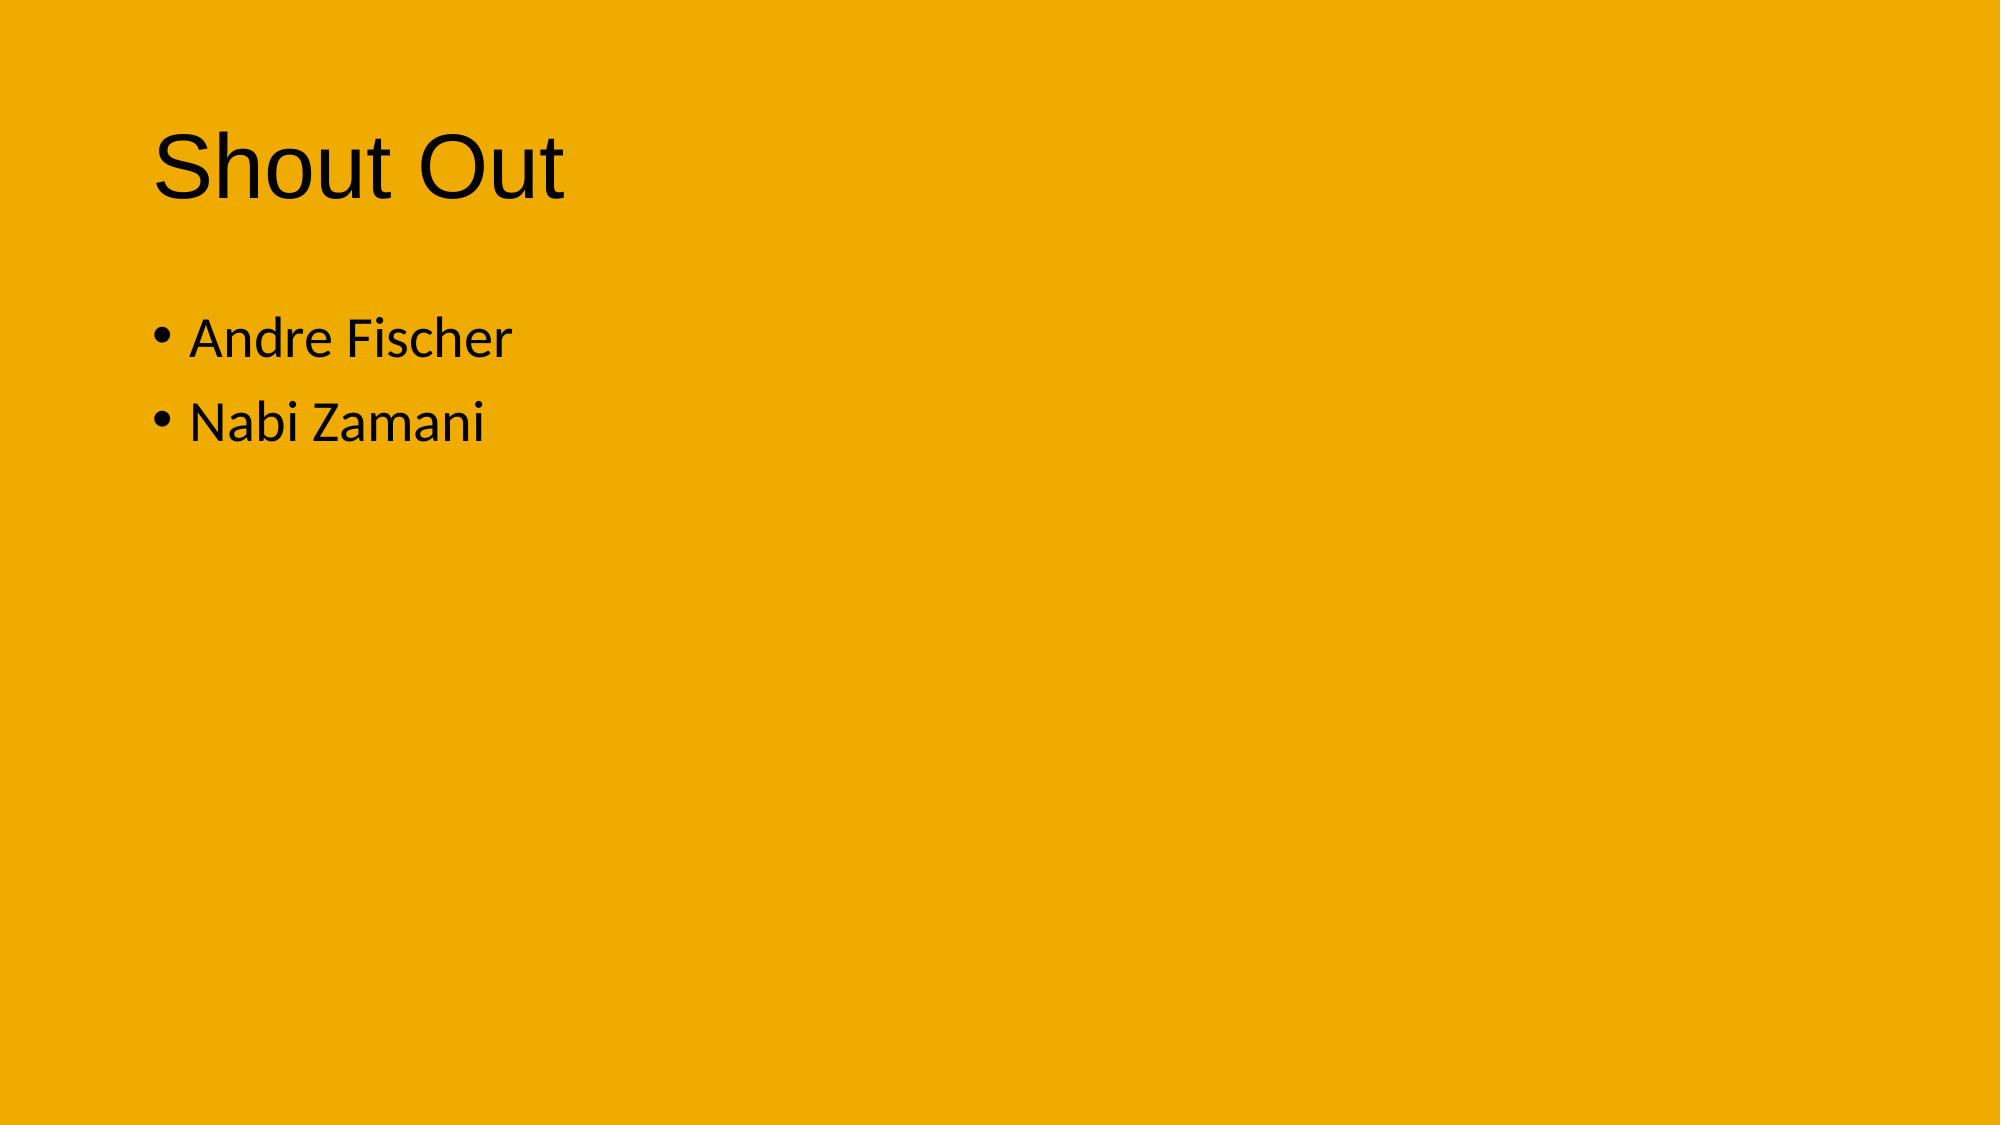

# Shout Out
Andre Fischer
Nabi Zamani